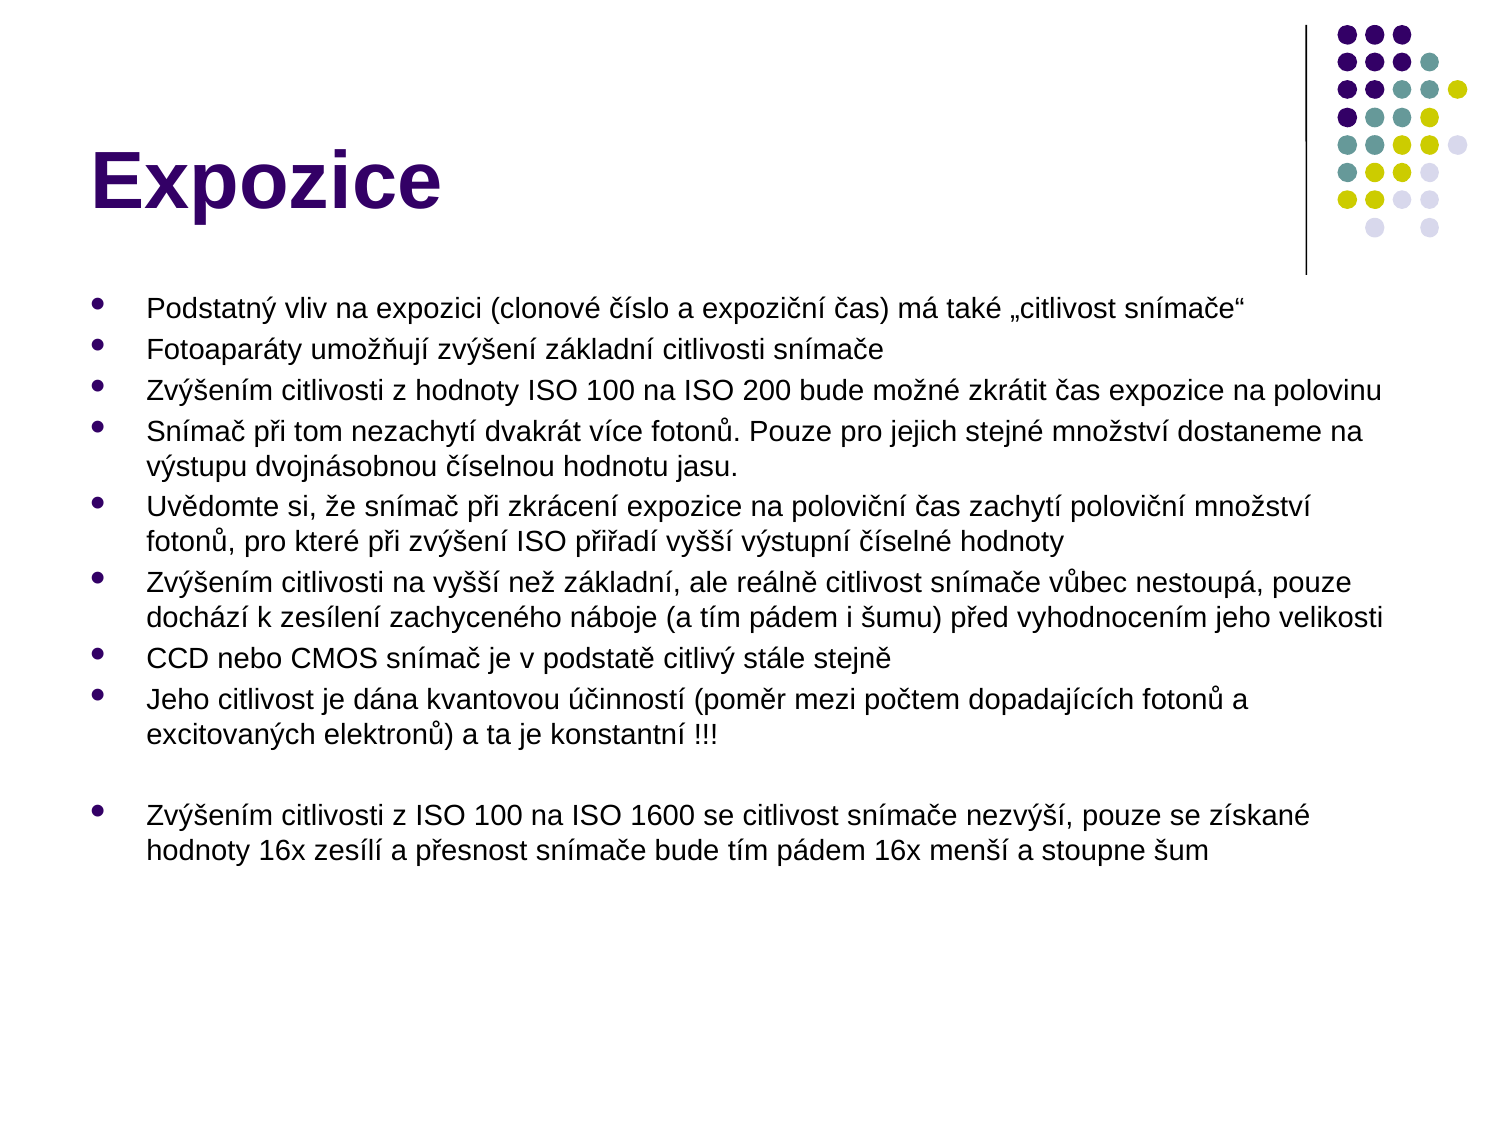

# Expozice
Podstatný vliv na expozici (clonové číslo a expoziční čas) má také „citlivost snímače“
Fotoaparáty umožňují zvýšení základní citlivosti snímače
Zvýšením citlivosti z hodnoty ISO 100 na ISO 200 bude možné zkrátit čas expozice na polovinu
Snímač při tom nezachytí dvakrát více fotonů. Pouze pro jejich stejné množství dostaneme na výstupu dvojnásobnou číselnou hodnotu jasu.
Uvědomte si, že snímač při zkrácení expozice na poloviční čas zachytí poloviční množství fotonů, pro které při zvýšení ISO přiřadí vyšší výstupní číselné hodnoty
Zvýšením citlivosti na vyšší než základní, ale reálně citlivost snímače vůbec nestoupá, pouze dochází k zesílení zachyceného náboje (a tím pádem i šumu) před vyhodnocením jeho velikosti
CCD nebo CMOS snímač je v podstatě citlivý stále stejně
Jeho citlivost je dána kvantovou účinností (poměr mezi počtem dopadajících fotonů a excitovaných elektronů) a ta je konstantní !!!

Zvýšením citlivosti z ISO 100 na ISO 1600 se citlivost snímače nezvýší, pouze se získané hodnoty 16x zesílí a přesnost snímače bude tím pádem 16x menší a stoupne šum